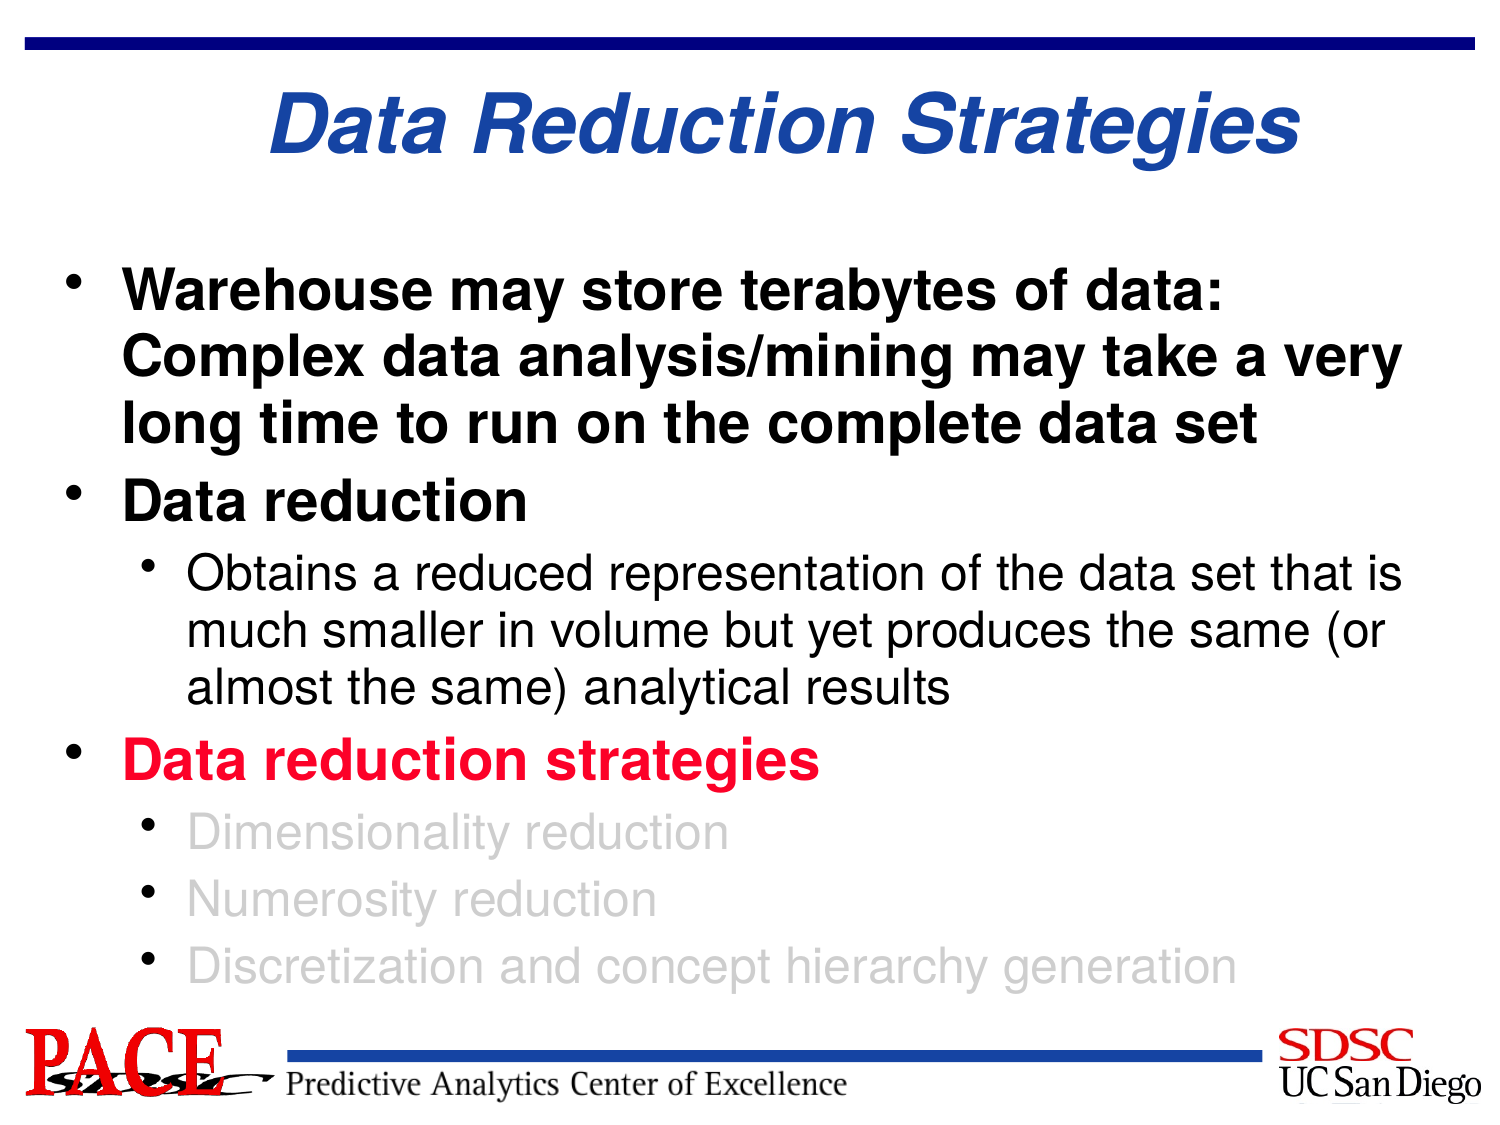

# Data Reduction Strategies
Warehouse may store terabytes of data: Complex data analysis/mining may take a very long time to run on the complete data set
Data reduction
Obtains a reduced representation of the data set that is much smaller in volume but yet produces the same (or almost the same) analytical results
Data reduction strategies
Dimensionality reduction
Numerosity reduction
Discretization and concept hierarchy generation